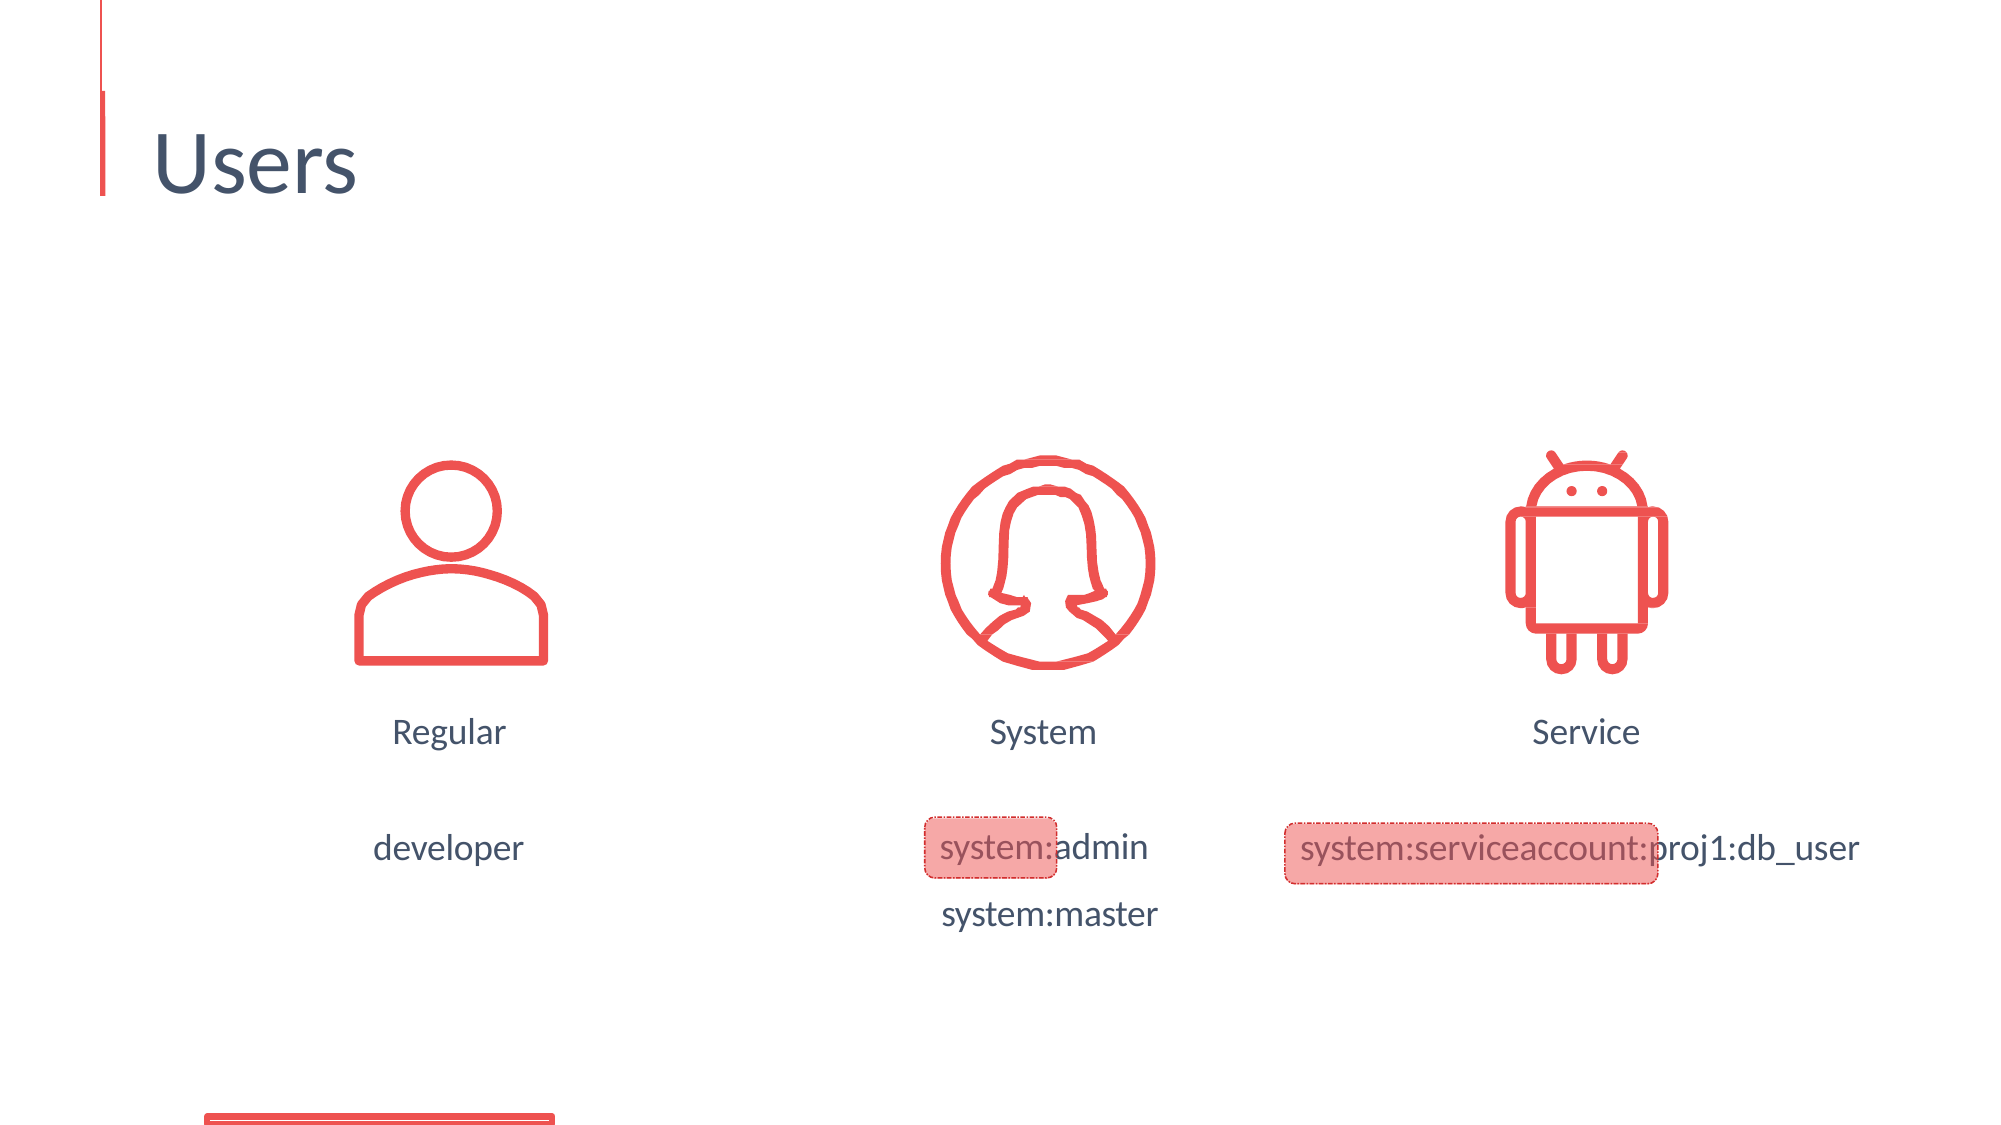

# Users

Regular
System
Service
system:admin system:master

developer
system:serviceaccount:proj1:db_user